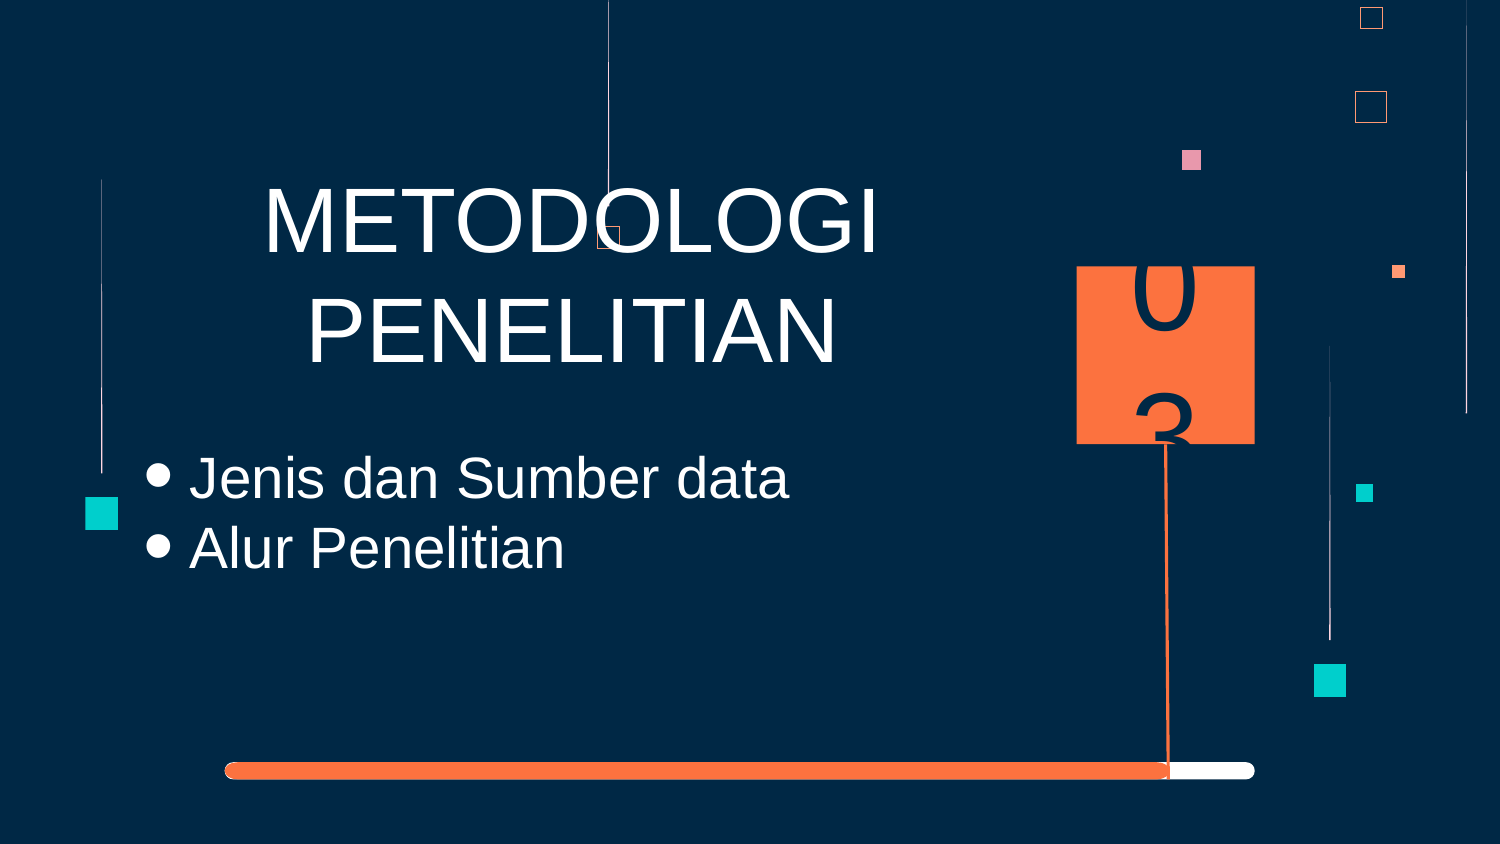

# METODOLOGI PENELITIAN

03
Jenis dan Sumber data
Alur Penelitian